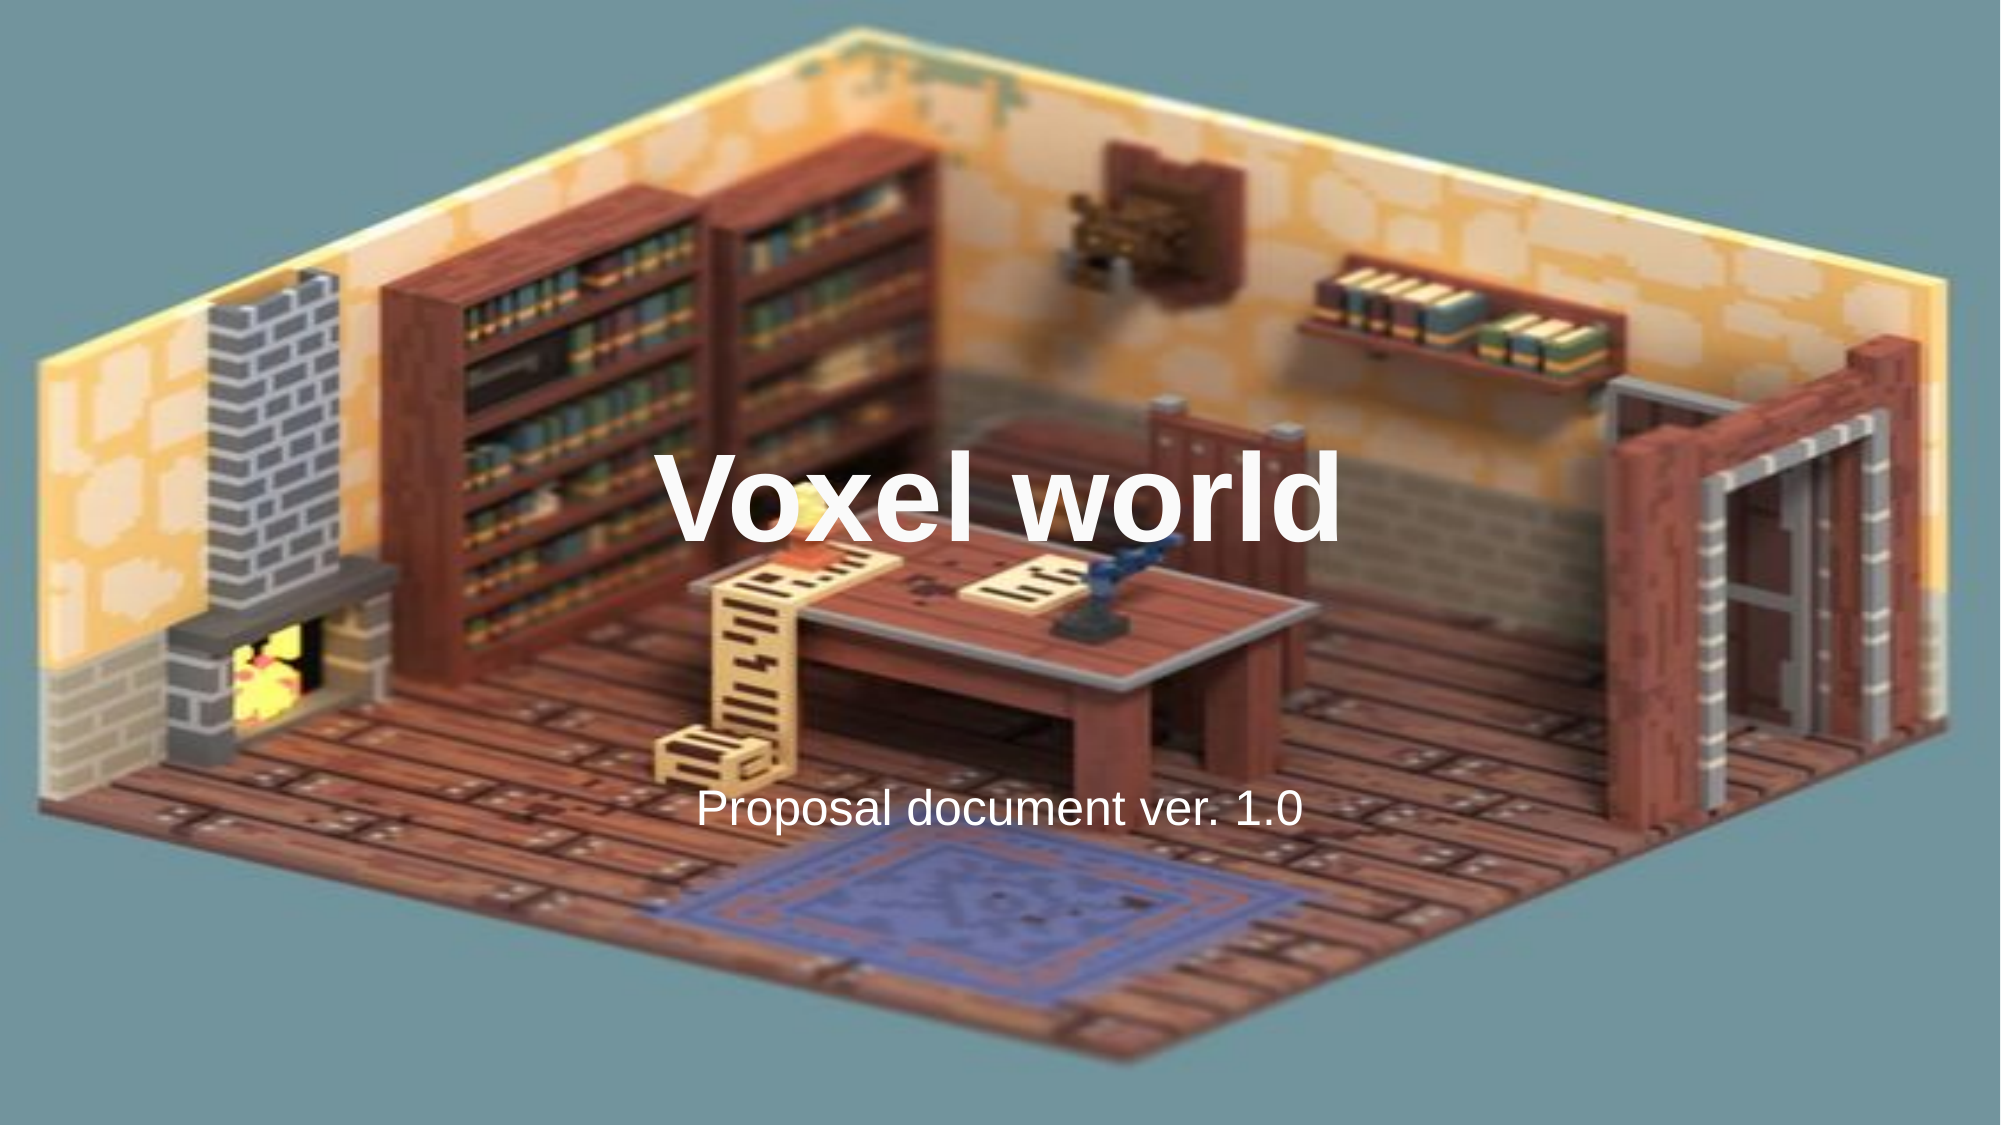

# Voxel world
Proposal document ver. 1.0